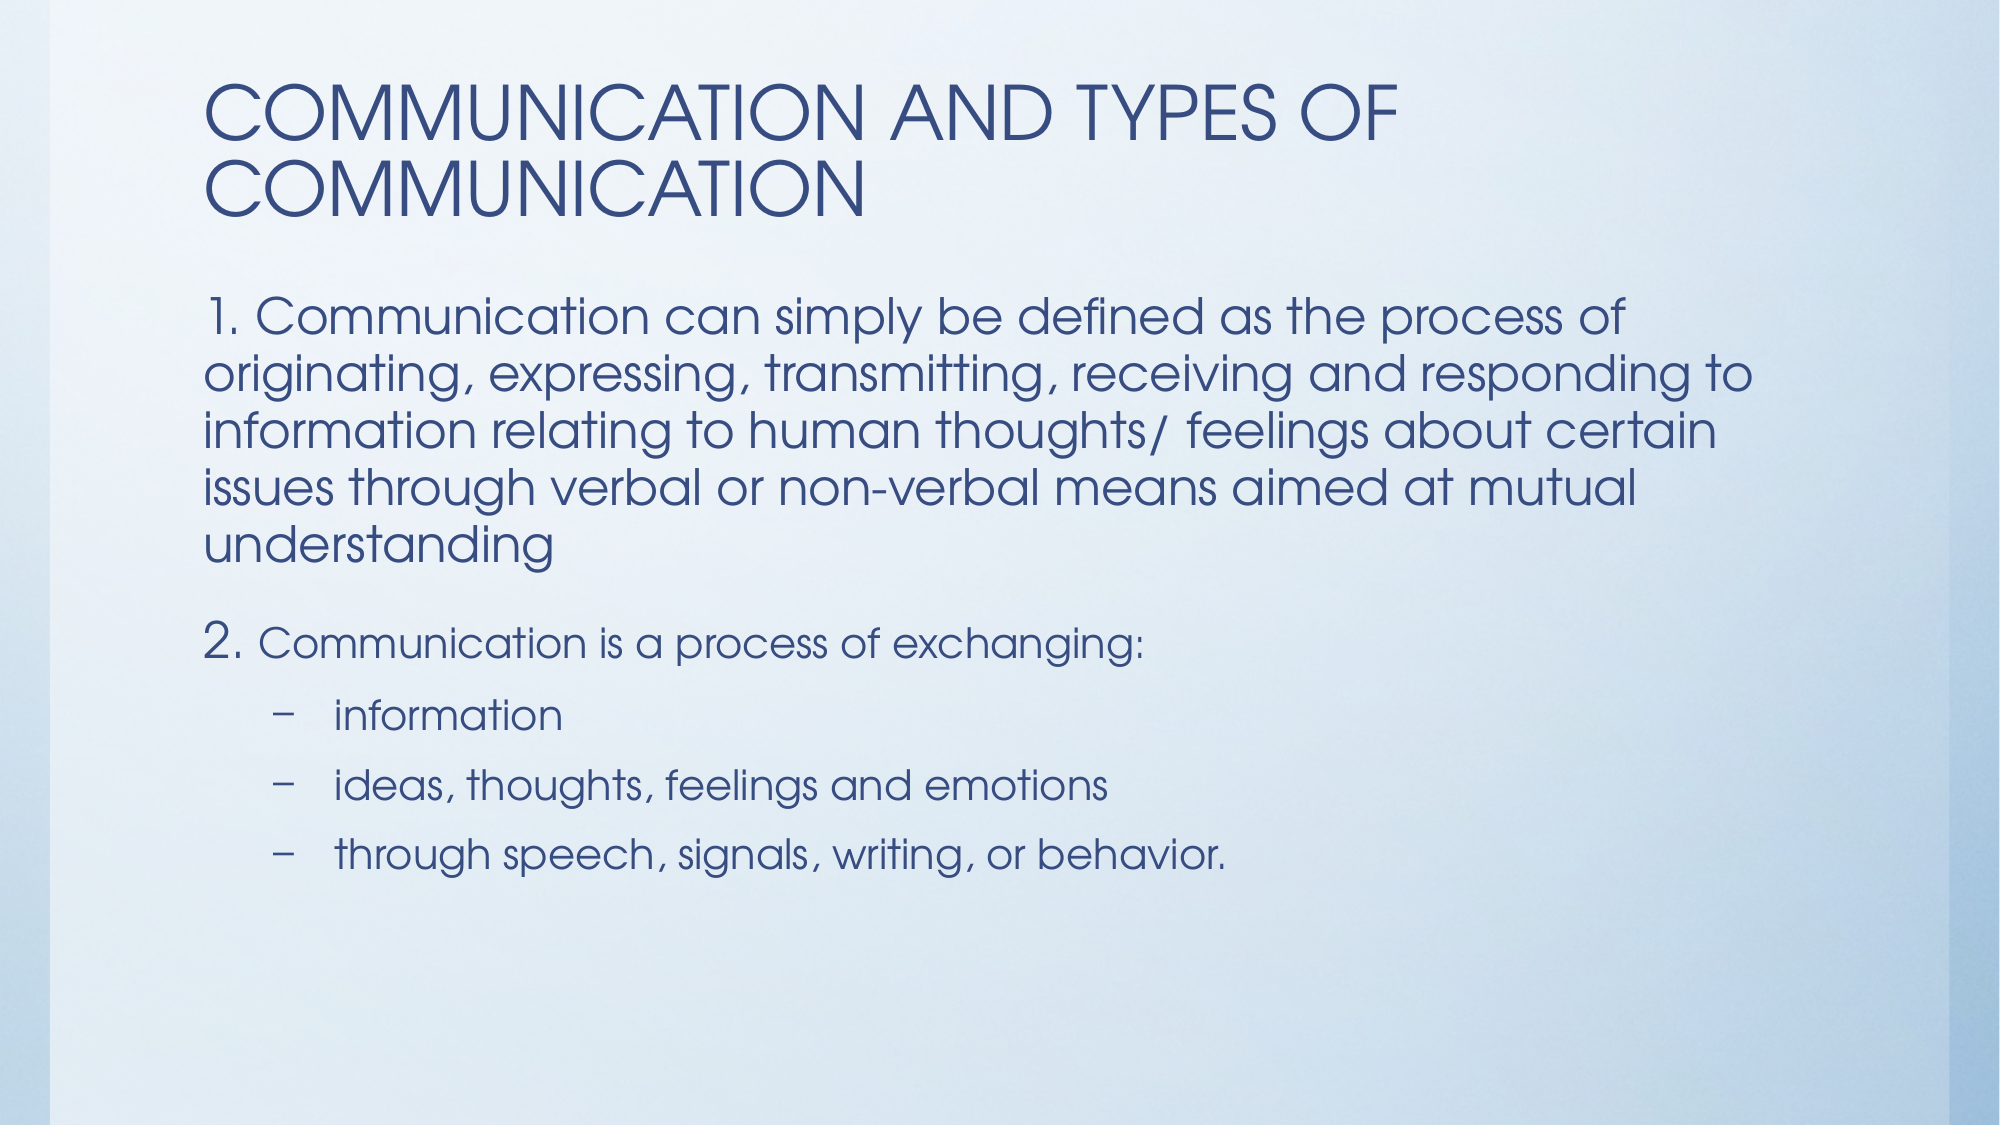

# COMMUNICATION AND TYPES OF COMMUNICATION
1. Communication can simply be defined as the process of originating, expressing, transmitting, receiving and responding to information relating to human thoughts/ feelings about certain issues through verbal or non-verbal means aimed at mutual understanding
2. Communication is a process of exchanging:
 information
 ideas, thoughts, feelings and emotions
 through speech, signals, writing, or behavior.